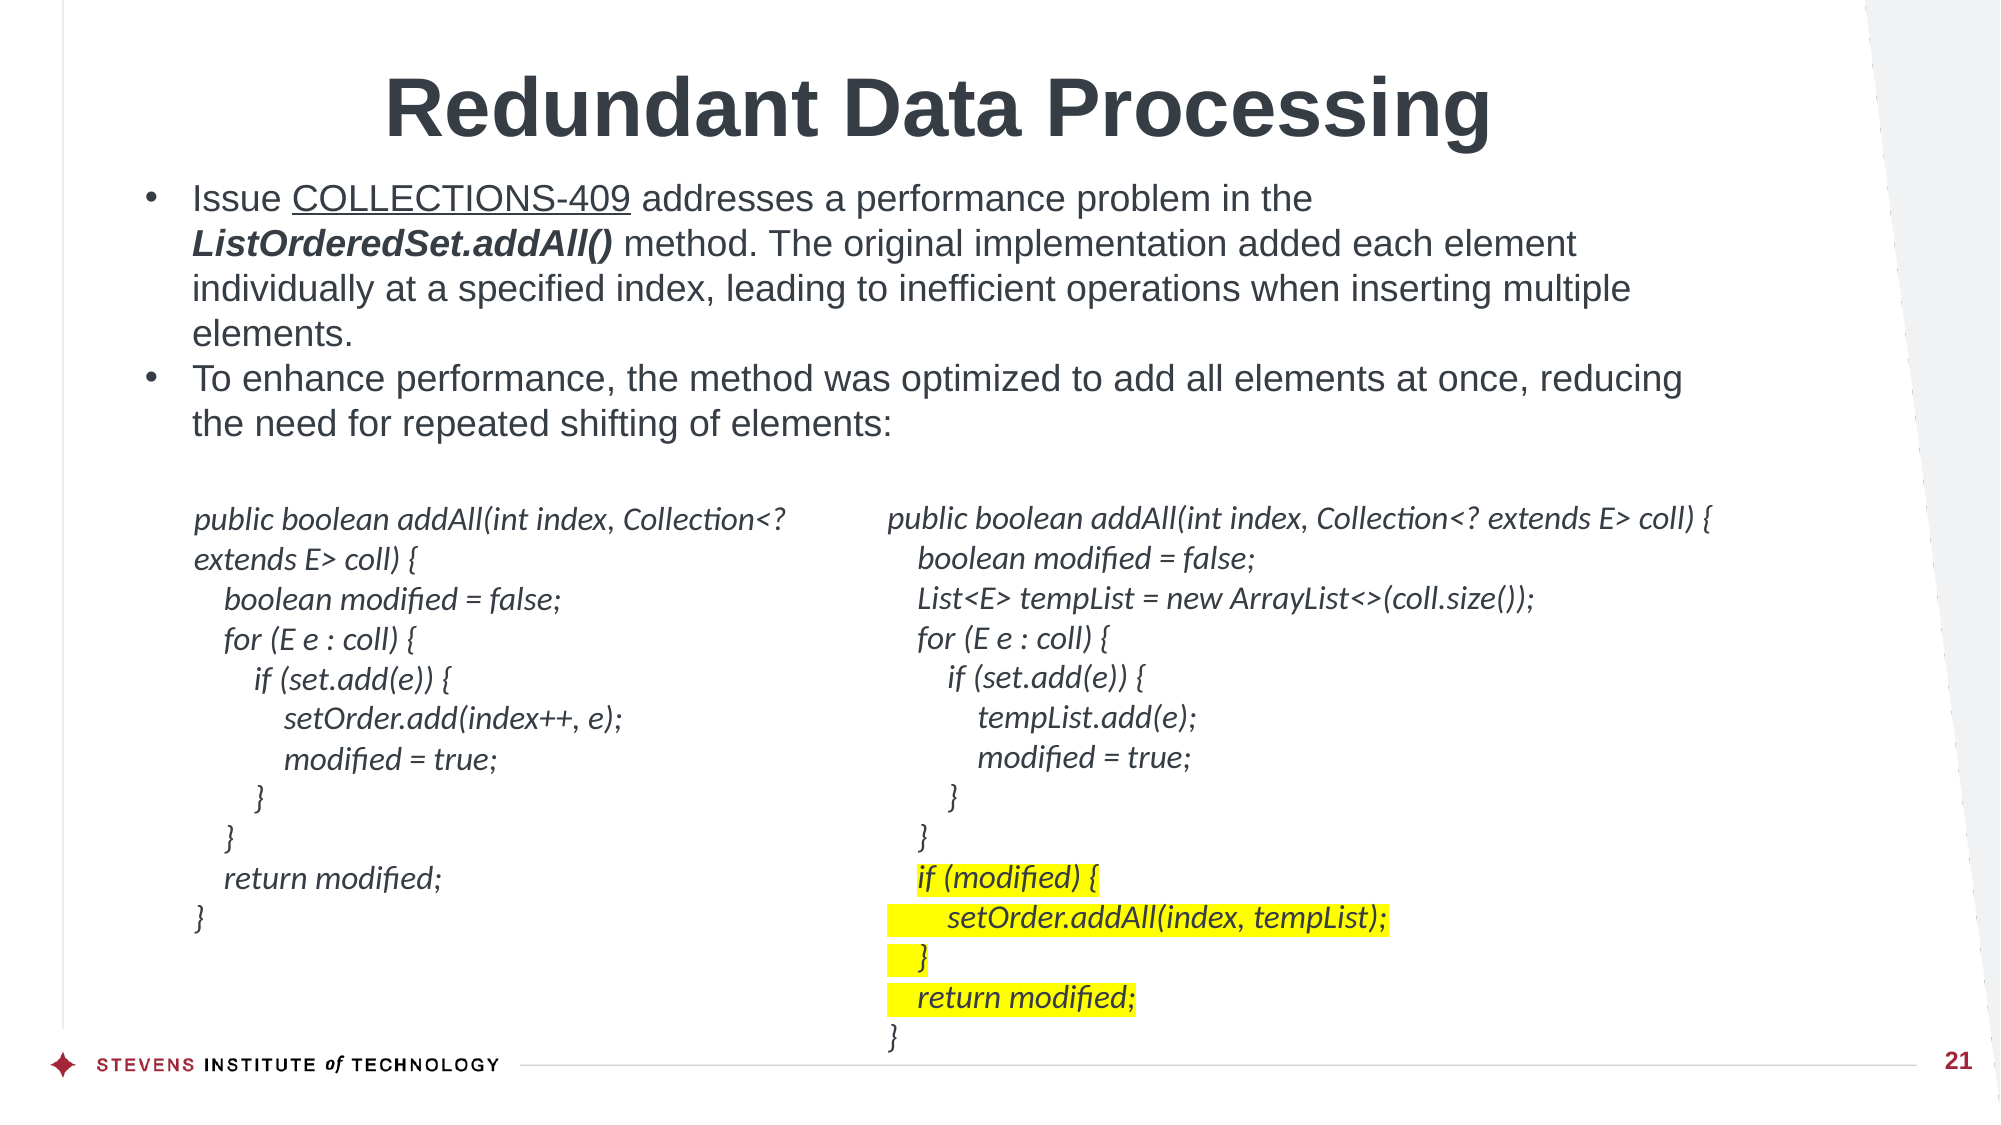

# Redundant Data Processing
Issue COLLECTIONS-409 addresses a performance problem in the ListOrderedSet.addAll() method. The original implementation added each element individually at a specified index, leading to inefficient operations when inserting multiple elements.
To enhance performance, the method was optimized to add all elements at once, reducing the need for repeated shifting of elements:

public boolean addAll(int index, Collection<? extends E> coll) {
    boolean modified = false;
    List<E> tempList = new ArrayList<>(coll.size());
    for (E e : coll) {
        if (set.add(e)) {
            tempList.add(e);
            modified = true;
        }
    }
    if (modified) {
        setOrder.addAll(index, tempList);
    }
    return modified;
}
public boolean addAll(int index, Collection<? extends E> coll) {
    boolean modified = false;
    for (E e : coll) {
        if (set.add(e)) {
            setOrder.add(index++, e);
            modified = true;
        }
    }
    return modified;
}
21